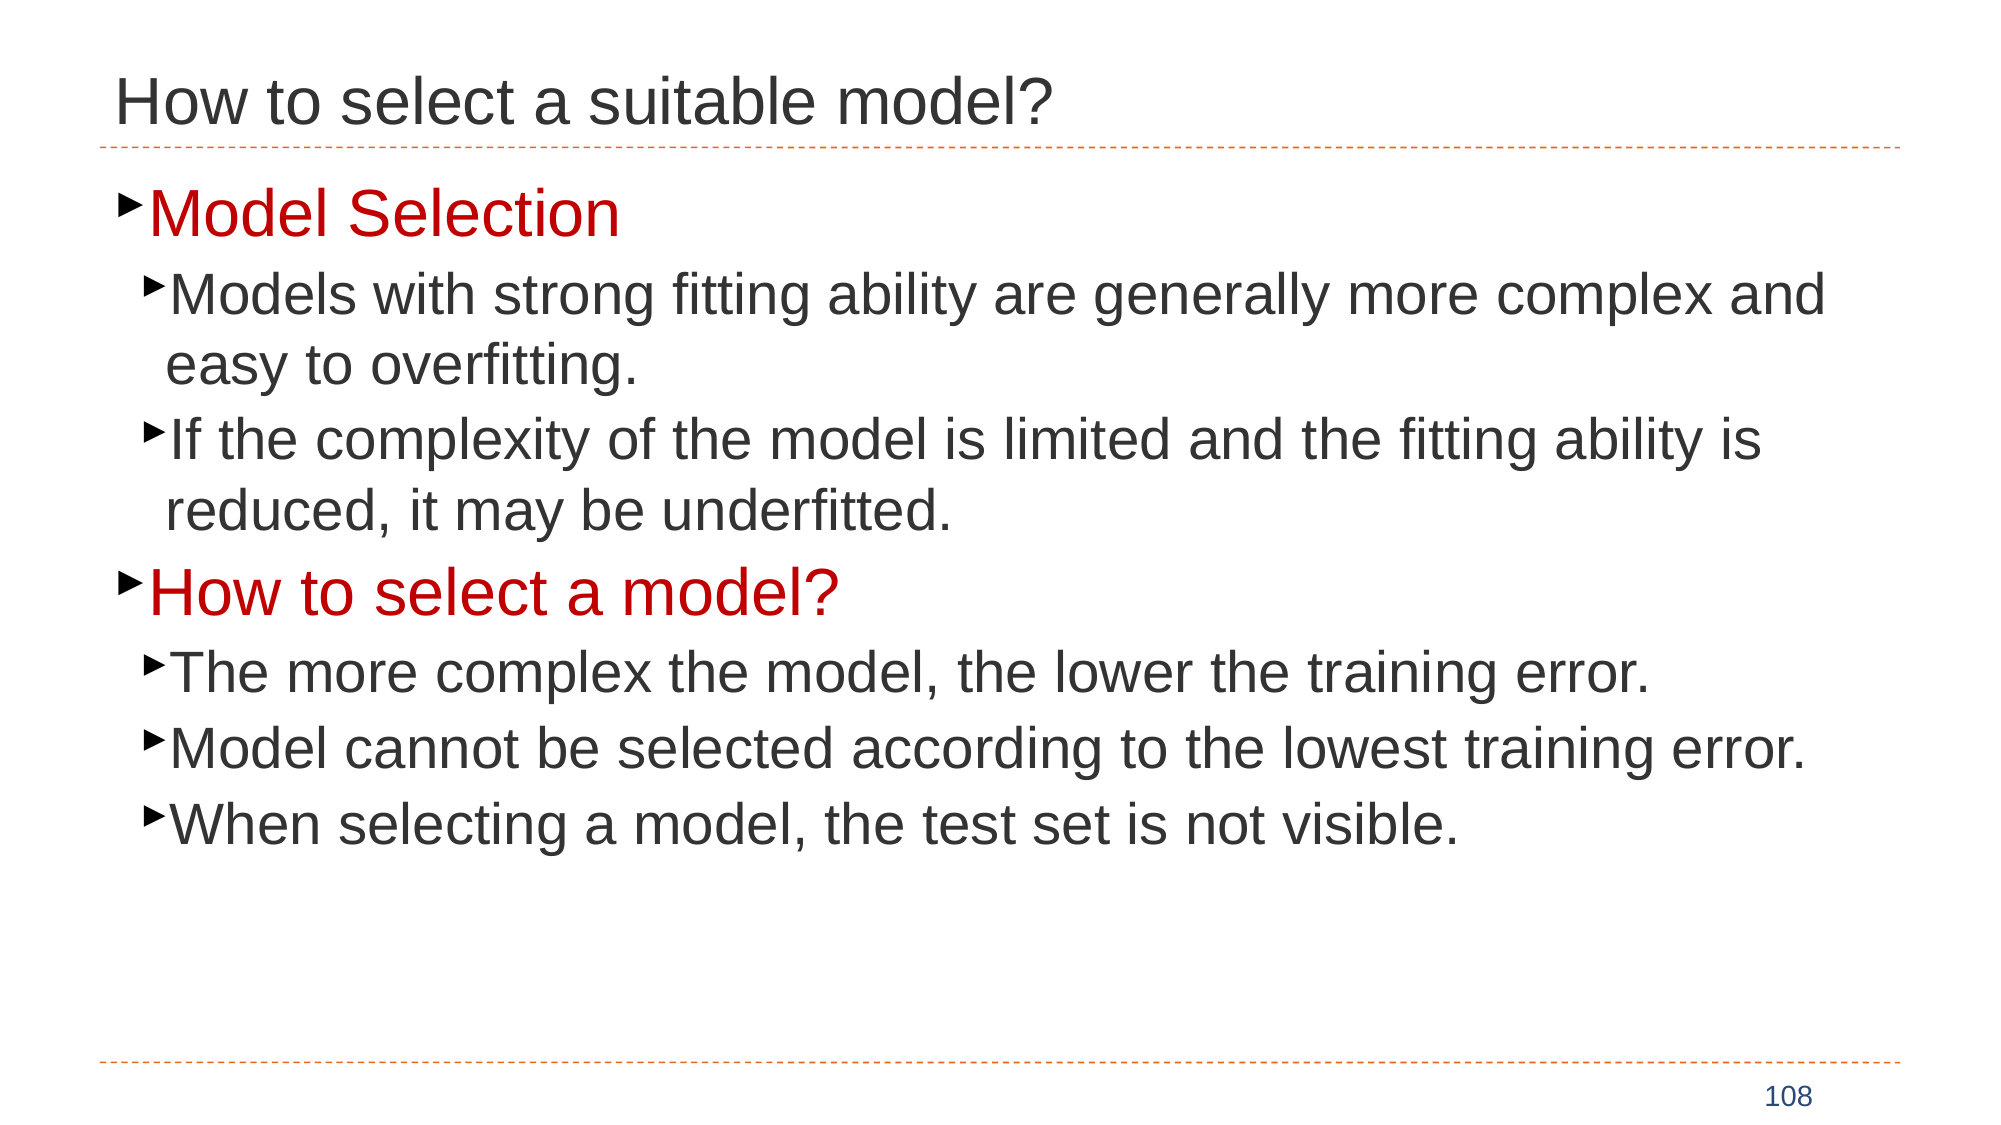

# How to select a suitable model?
Model Selection
Models with strong fitting ability are generally more complex and easy to overfitting.
If the complexity of the model is limited and the fitting ability is reduced, it may be underfitted.
How to select a model?
The more complex the model, the lower the training error.
Model cannot be selected according to the lowest training error.
When selecting a model, the test set is not visible.